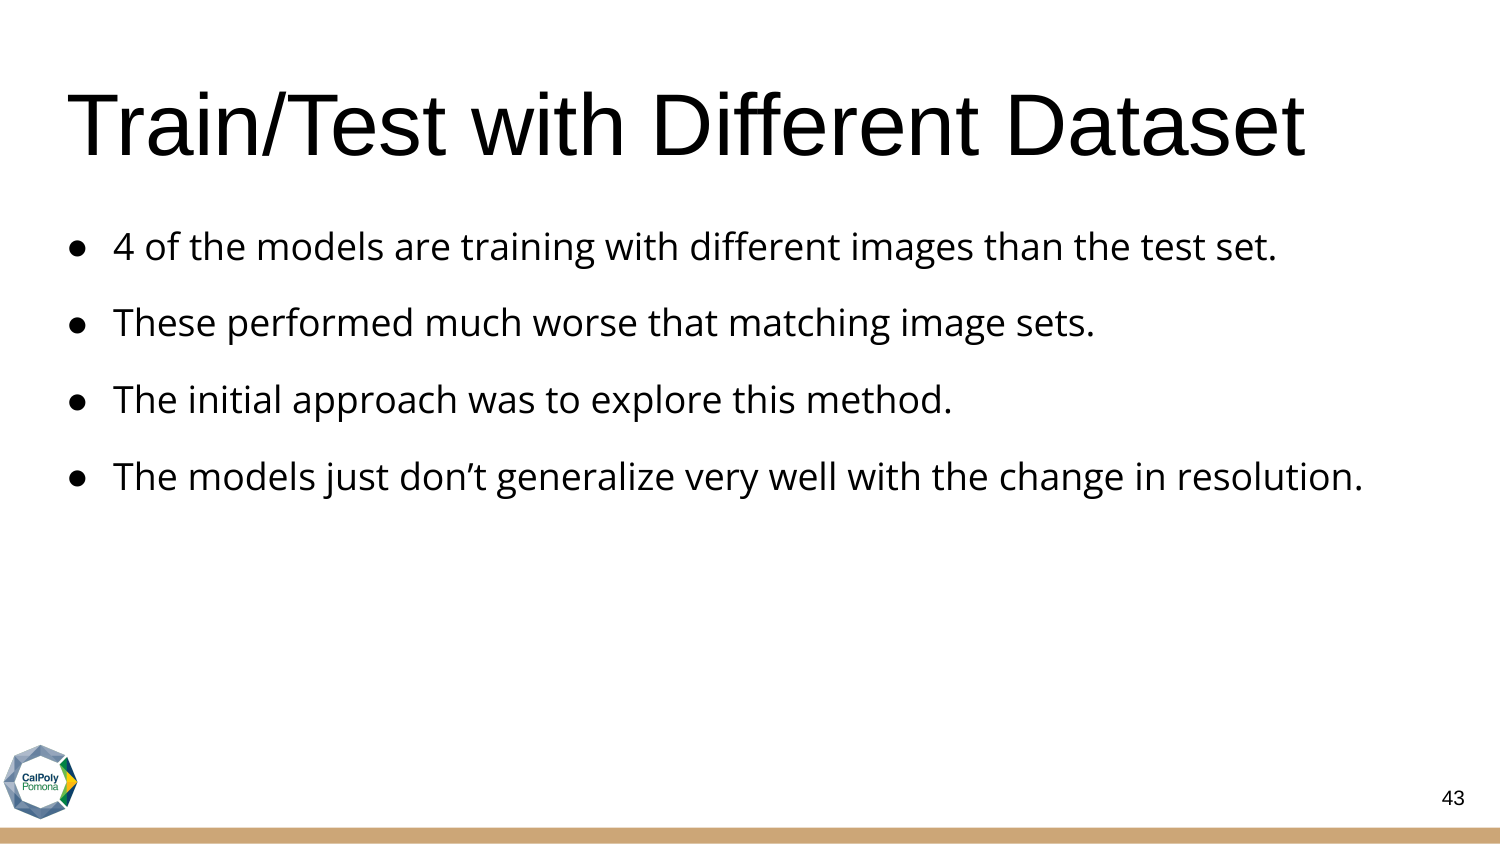

# Train/Test with Different Dataset
4 of the models are training with different images than the test set.
These performed much worse that matching image sets.
The initial approach was to explore this method.
The models just don’t generalize very well with the change in resolution.
43